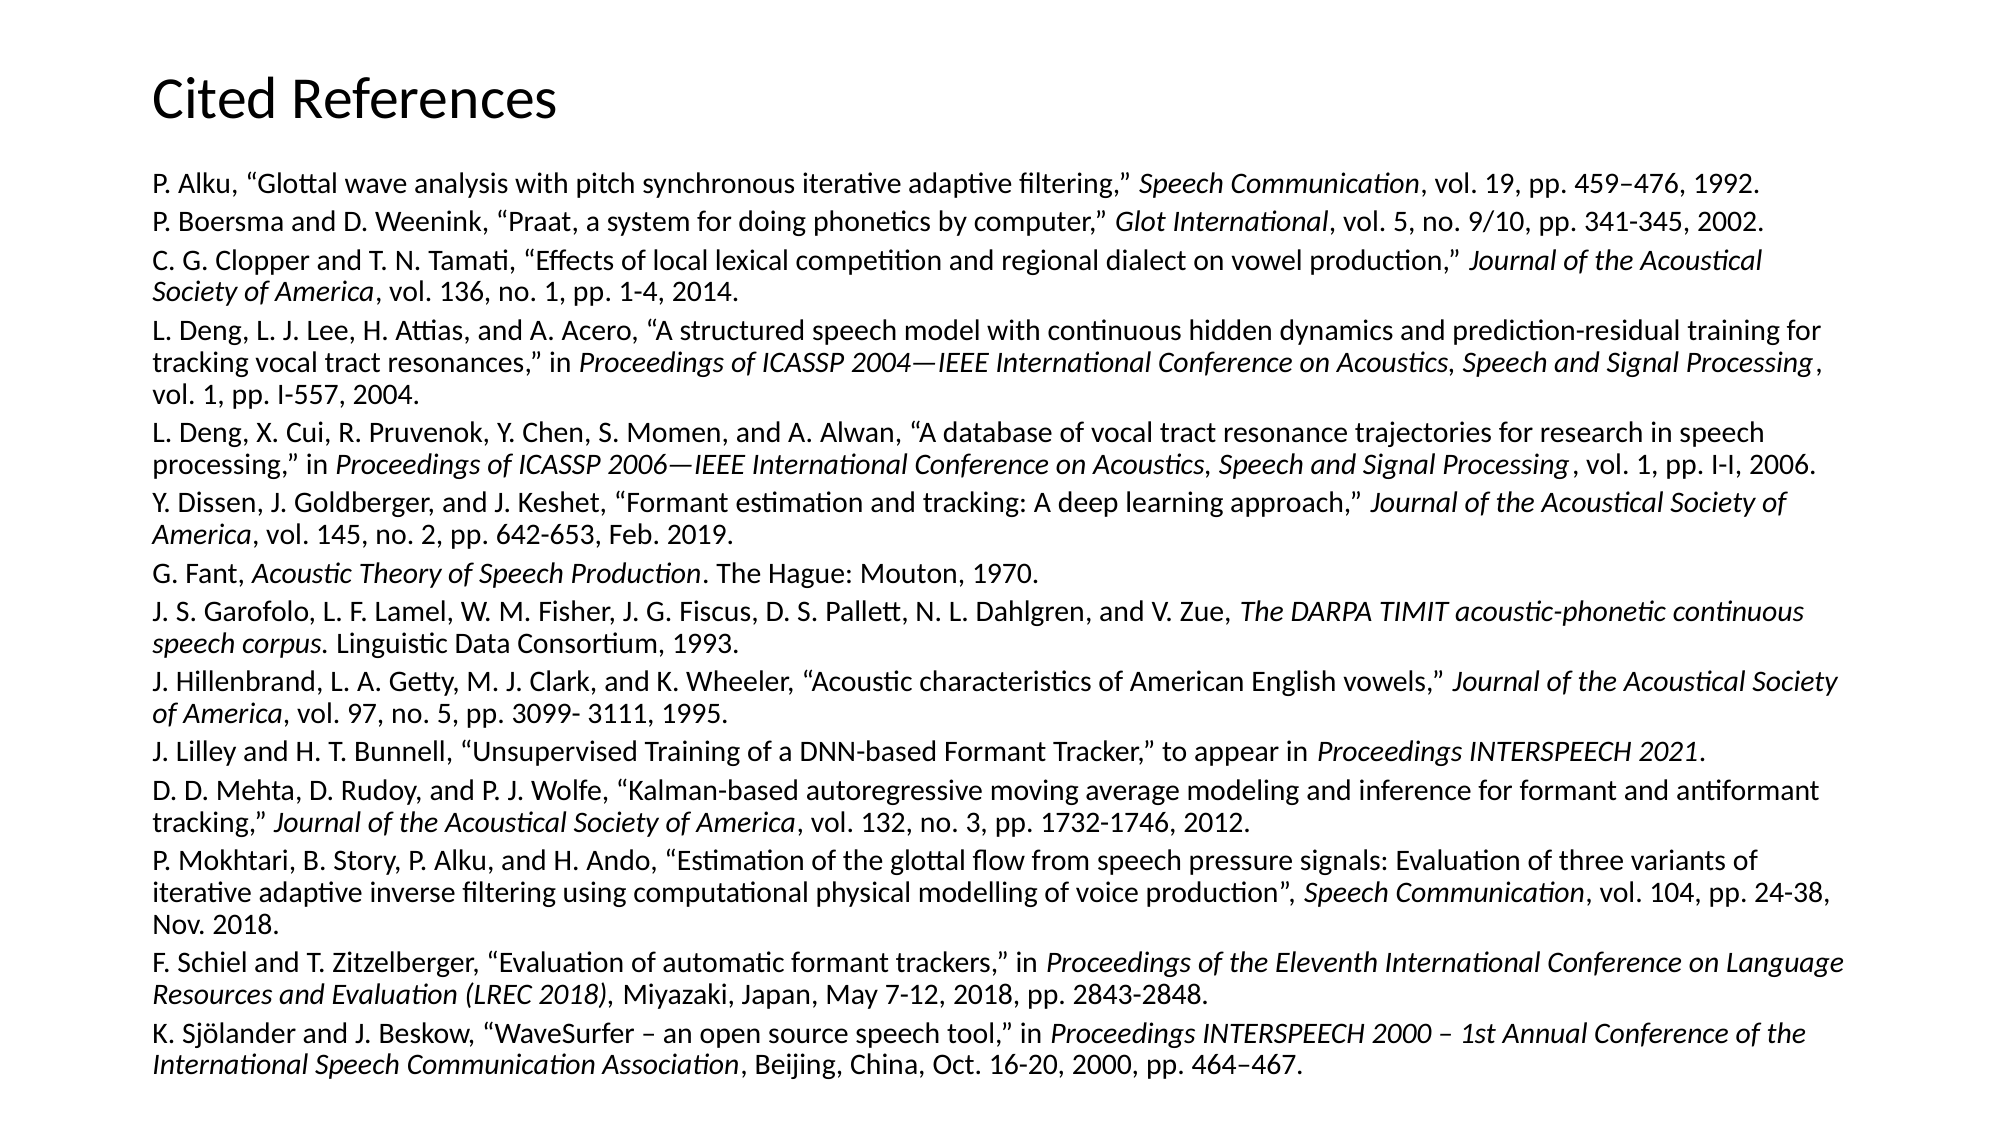

# Cited References
P. Alku, “Glottal wave analysis with pitch synchronous iterative adaptive filtering,” Speech Communication, vol. 19, pp. 459–476, 1992.
P. Boersma and D. Weenink, “Praat, a system for doing phonetics by computer,” Glot International, vol. 5, no. 9/10, pp. 341-345, 2002.
C. G. Clopper and T. N. Tamati, “Effects of local lexical competition and regional dialect on vowel production,” Journal of the Acoustical Society of America, vol. 136, no. 1, pp. 1-4, 2014.
L. Deng, L. J. Lee, H. Attias, and A. Acero, “A structured speech model with continuous hidden dynamics and prediction-residual training for tracking vocal tract resonances,” in Proceedings of ICASSP 2004—IEEE International Conference on Acoustics, Speech and Signal Processing, vol. 1, pp. I-557, 2004.
L. Deng, X. Cui, R. Pruvenok, Y. Chen, S. Momen, and A. Alwan, “A database of vocal tract resonance trajectories for research in speech processing,” in Proceedings of ICASSP 2006—IEEE International Conference on Acoustics, Speech and Signal Processing, vol. 1, pp. I-I, 2006.
Y. Dissen, J. Goldberger, and J. Keshet, “Formant estimation and tracking: A deep learning approach,” Journal of the Acoustical Society of America, vol. 145, no. 2, pp. 642-653, Feb. 2019.
G. Fant, Acoustic Theory of Speech Production. The Hague: Mouton, 1970.
J. S. Garofolo, L. F. Lamel, W. M. Fisher, J. G. Fiscus, D. S. Pallett, N. L. Dahlgren, and V. Zue, The DARPA TIMIT acoustic-phonetic continuous speech corpus. Linguistic Data Consortium, 1993.
J. Hillenbrand, L. A. Getty, M. J. Clark, and K. Wheeler, “Acoustic characteristics of American English vowels,” Journal of the Acoustical Society of America, vol. 97, no. 5, pp. 3099- 3111, 1995.
J. Lilley and H. T. Bunnell, “Unsupervised Training of a DNN-based Formant Tracker,” to appear in Proceedings INTERSPEECH 2021.
D. D. Mehta, D. Rudoy, and P. J. Wolfe, “Kalman-based autoregressive moving average modeling and inference for formant and antiformant tracking,” Journal of the Acoustical Society of America, vol. 132, no. 3, pp. 1732-1746, 2012.
P. Mokhtari, B. Story, P. Alku, and H. Ando, “Estimation of the glottal flow from speech pressure signals: Evaluation of three variants of iterative adaptive inverse filtering using computational physical modelling of voice production”, Speech Communication, vol. 104, pp. 24-38, Nov. 2018.
F. Schiel and T. Zitzelberger, “Evaluation of automatic formant trackers,” in Proceedings of the Eleventh International Conference on Language Resources and Evaluation (LREC 2018), Miyazaki, Japan, May 7-12, 2018, pp. 2843-2848.
K. Sjölander and J. Beskow, “WaveSurfer – an open source speech tool,” in Proceedings INTERSPEECH 2000 – 1st Annual Conference of the International Speech Communication Association, Beijing, China, Oct. 16-20, 2000, pp. 464–467.